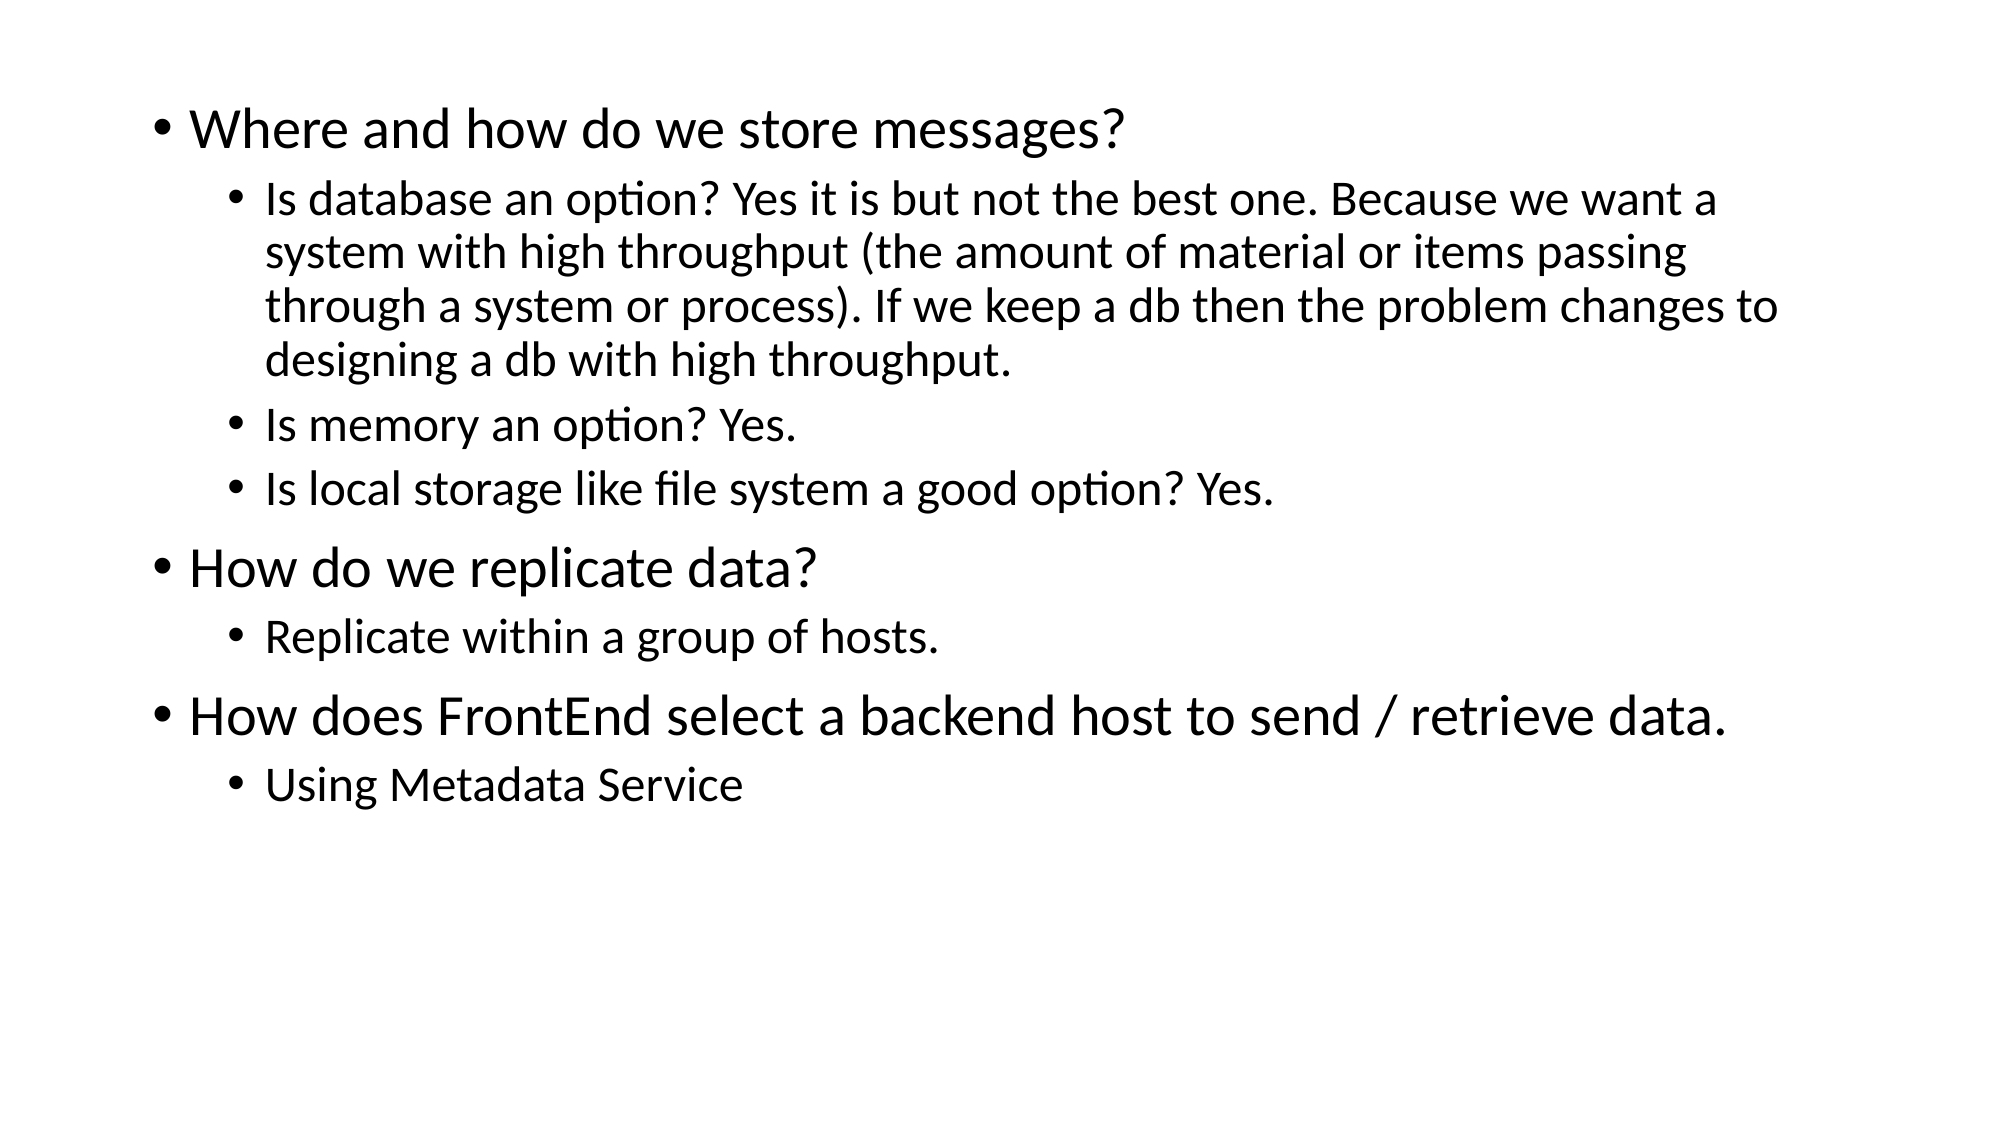

Where and how do we store messages?
Is database an option? Yes it is but not the best one. Because we want a system with high throughput (the amount of material or items passing through a system or process). If we keep a db then the problem changes to designing a db with high throughput.
Is memory an option? Yes.
Is local storage like file system a good option? Yes.
How do we replicate data?
Replicate within a group of hosts.
How does FrontEnd select a backend host to send / retrieve data.
Using Metadata Service